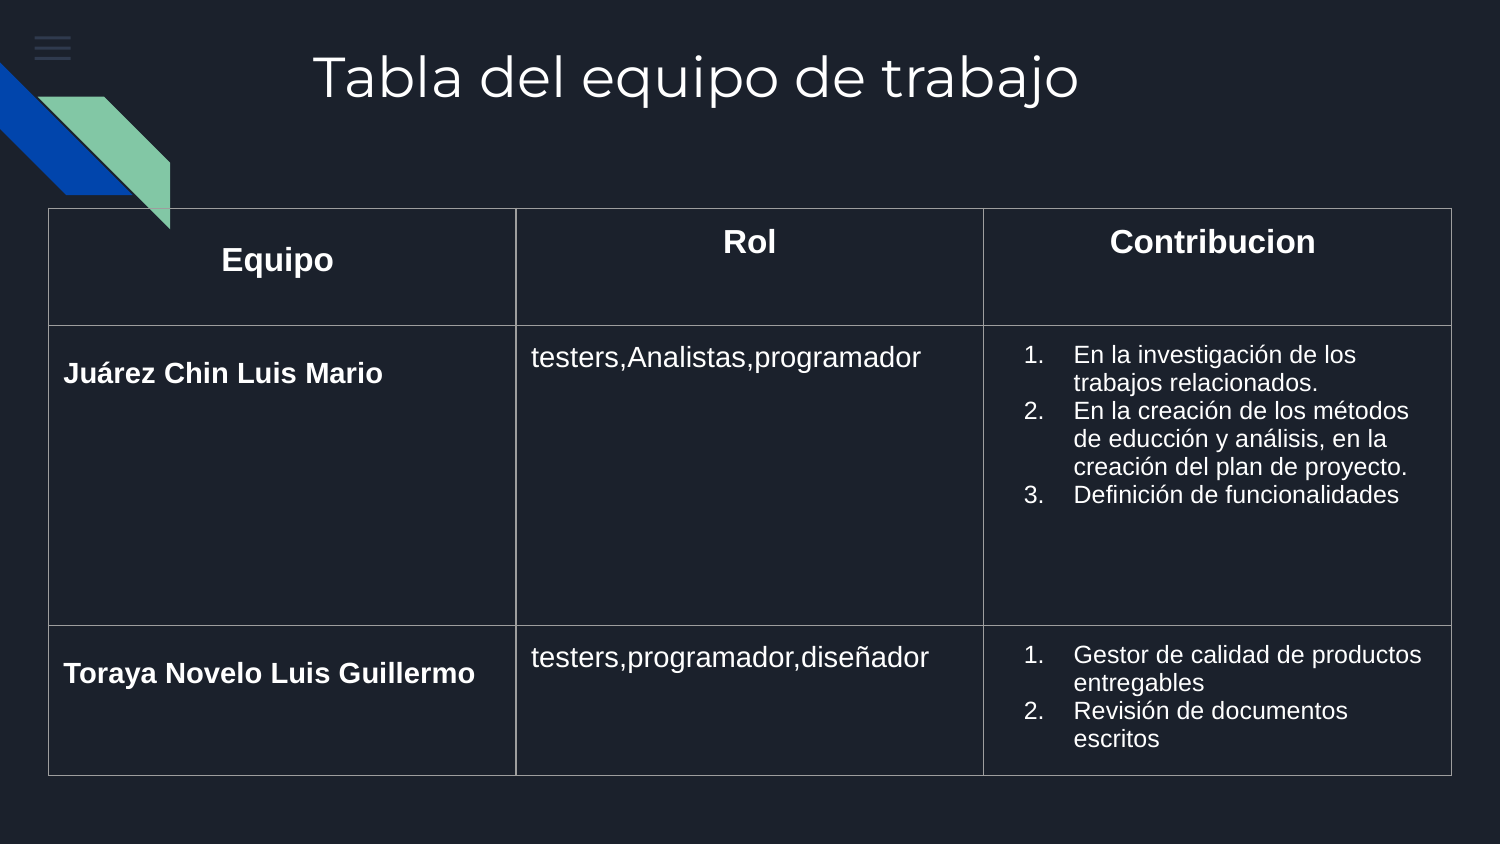

# Tabla del equipo de trabajo
| Equipo | Rol | Contribucion |
| --- | --- | --- |
| Juárez Chin Luis Mario | testers,Analistas,programador | En la investigación de los trabajos relacionados. En la creación de los métodos de educción y análisis, en la creación del plan de proyecto. Definición de funcionalidades |
| Toraya Novelo Luis Guillermo | testers,programador,diseñador | Gestor de calidad de productos entregables Revisión de documentos escritos |